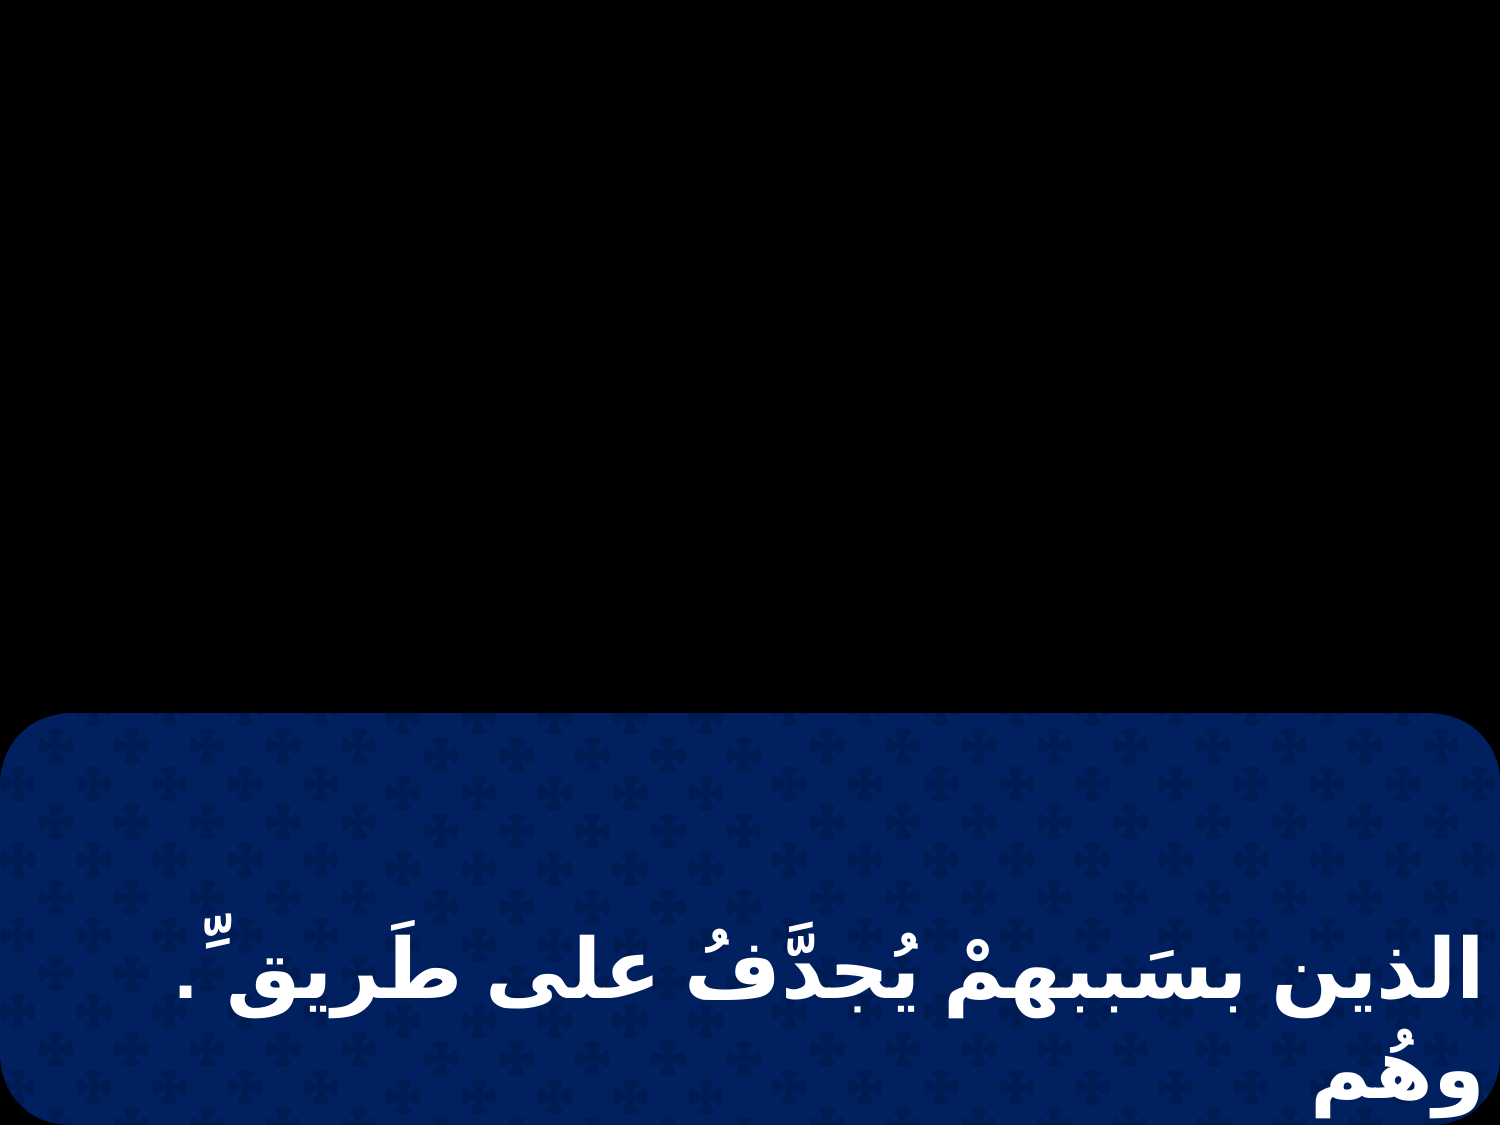

الذين بسَببهمْ يُجدَّفُ على طَريق ِّ. وهُم